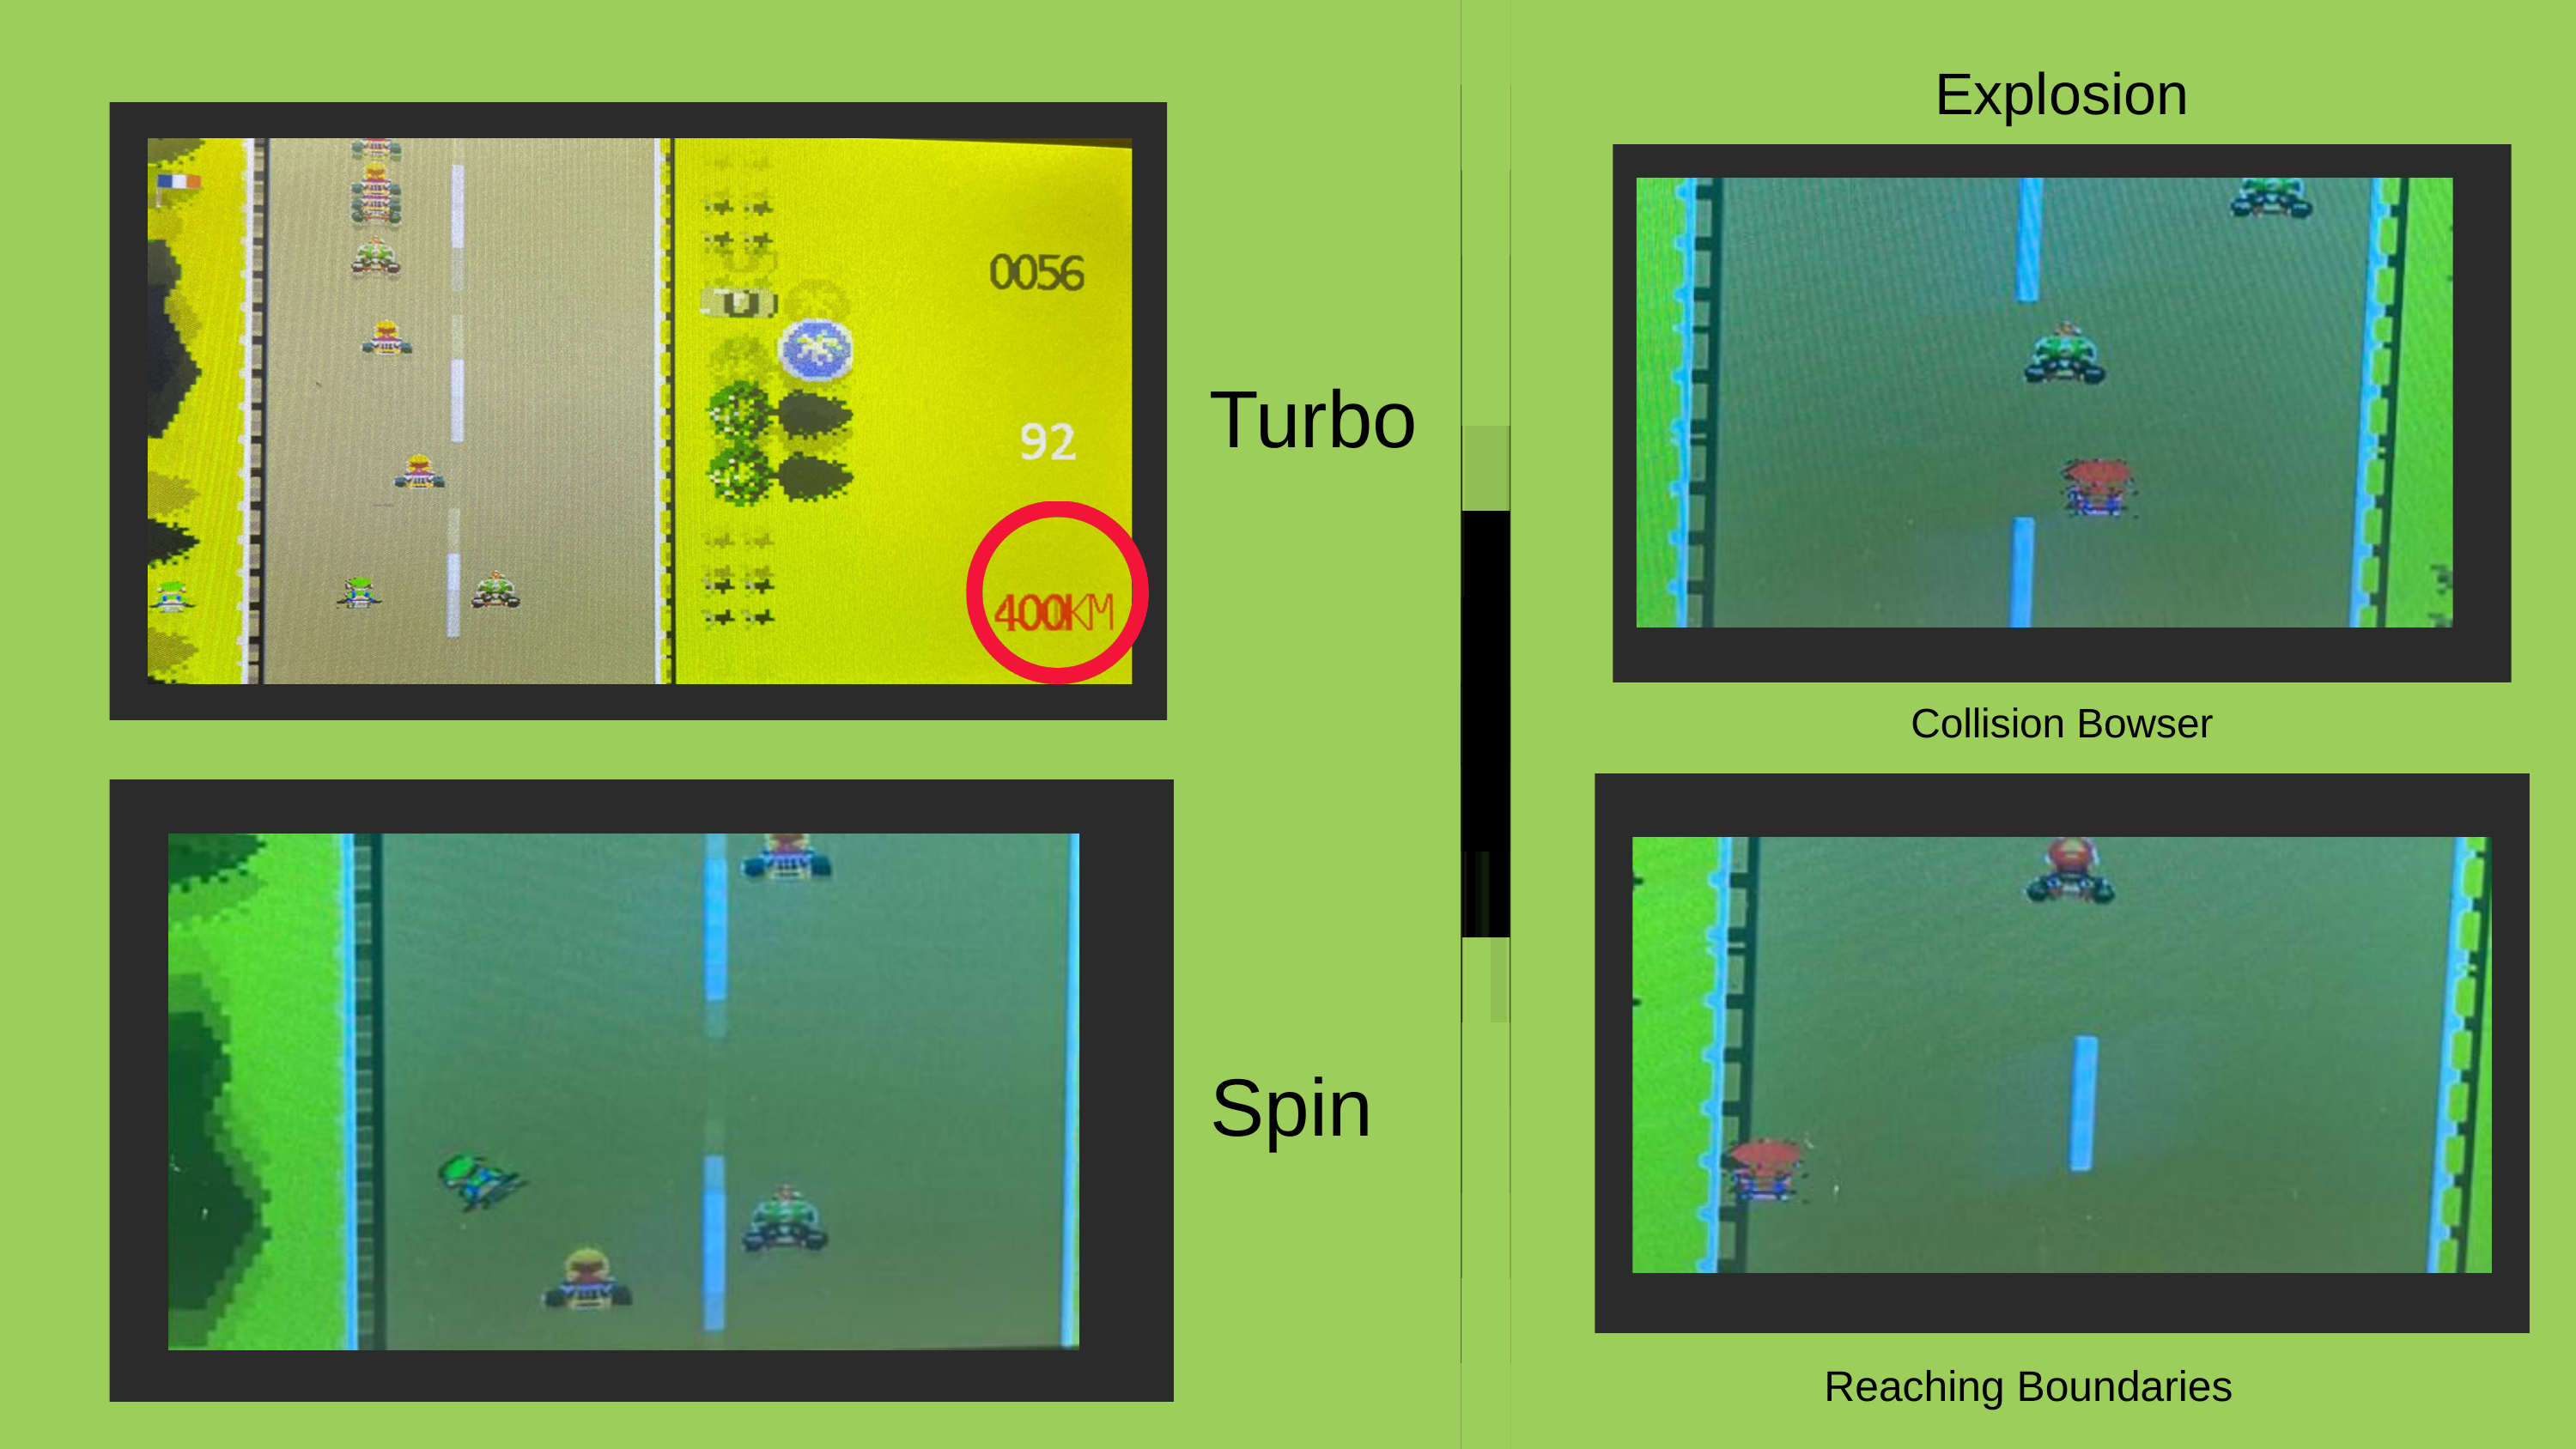

Explosion

Turbo

Collision Bowser

Reaching Boundaries

Spin